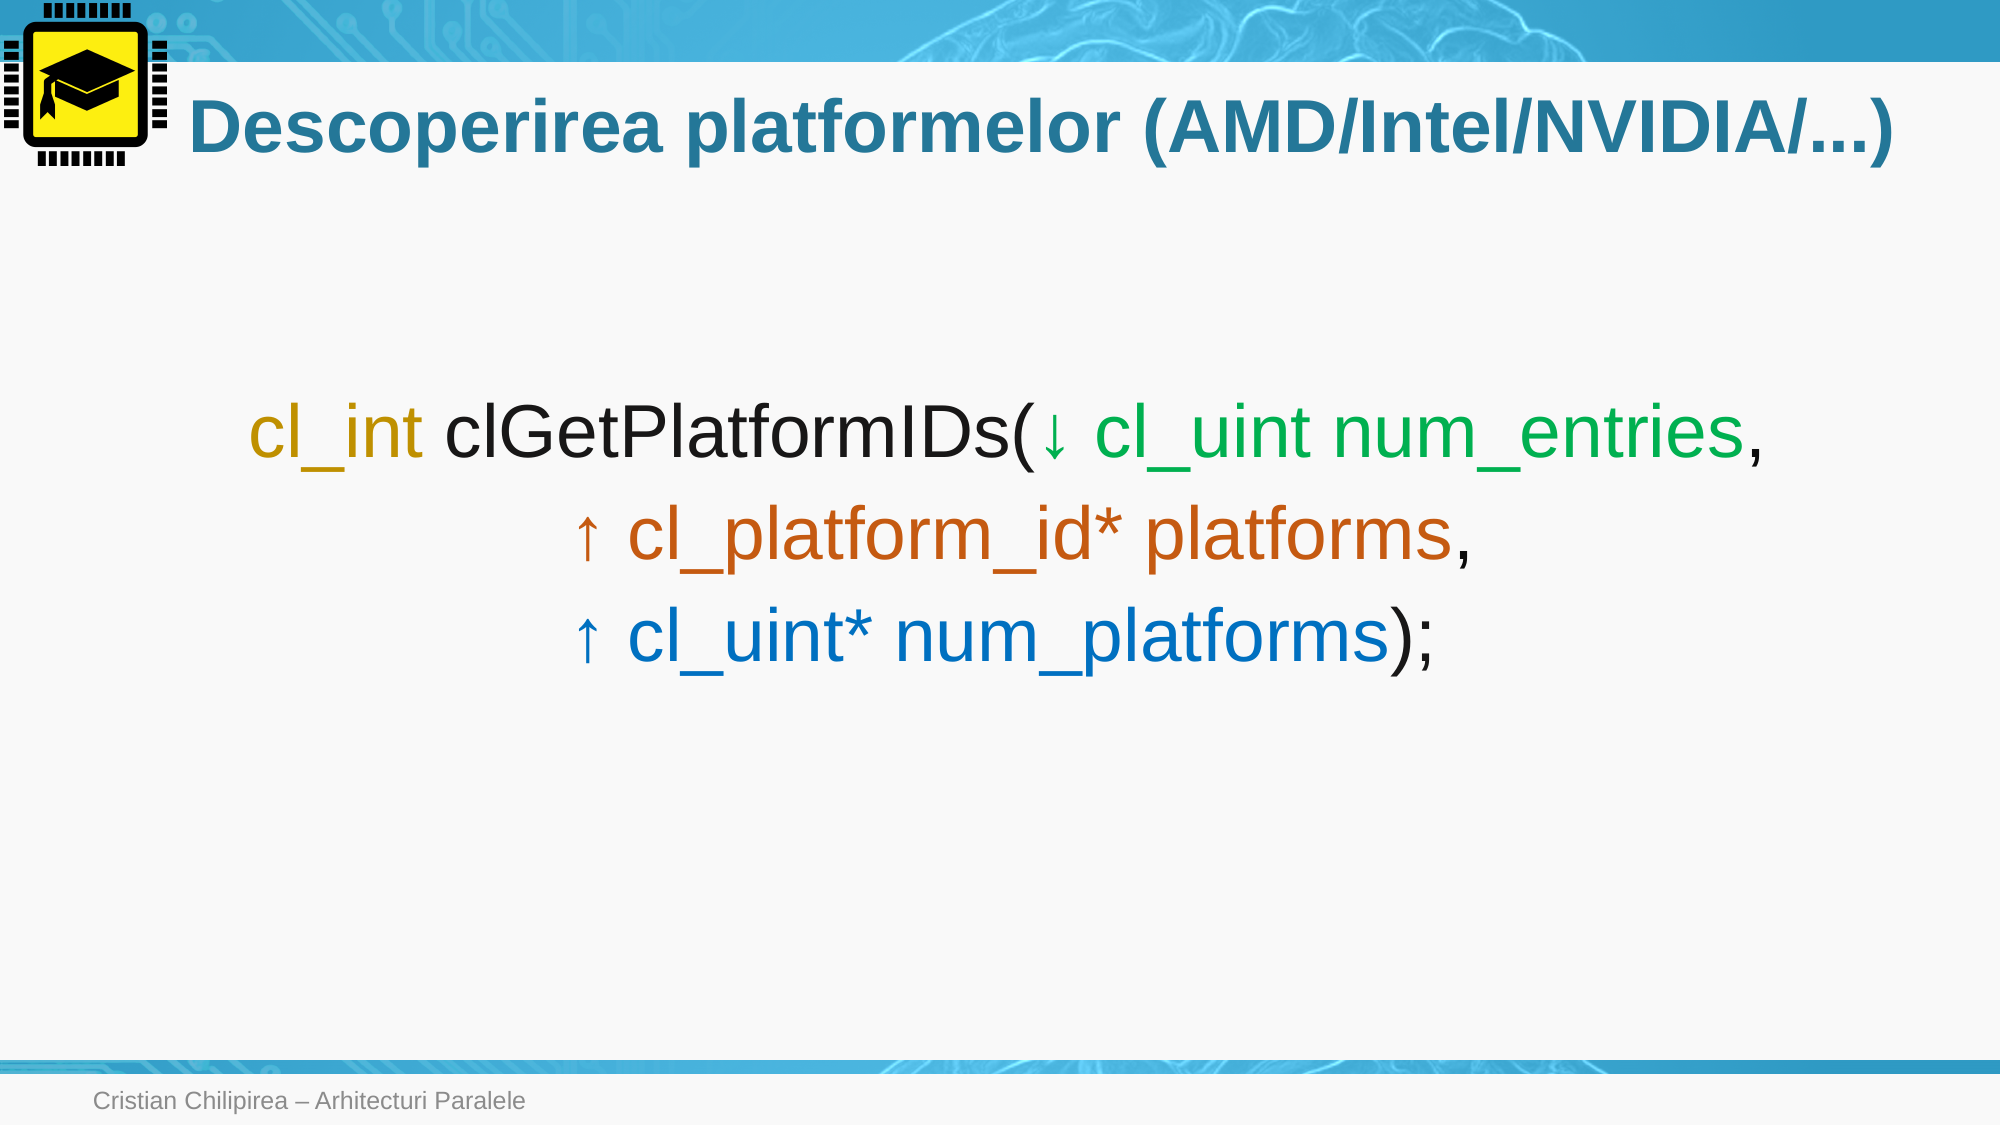

# Descoperirea platformelor (AMD/Intel/NVIDIA/...)

cl_int clGetPlatformIDs(↓ cl_uint num_entries,
		 ↑ cl_platform_id* platforms,
		 ↑ cl_uint* num_platforms);
Cristian Chilipirea – Arhitecturi Paralele